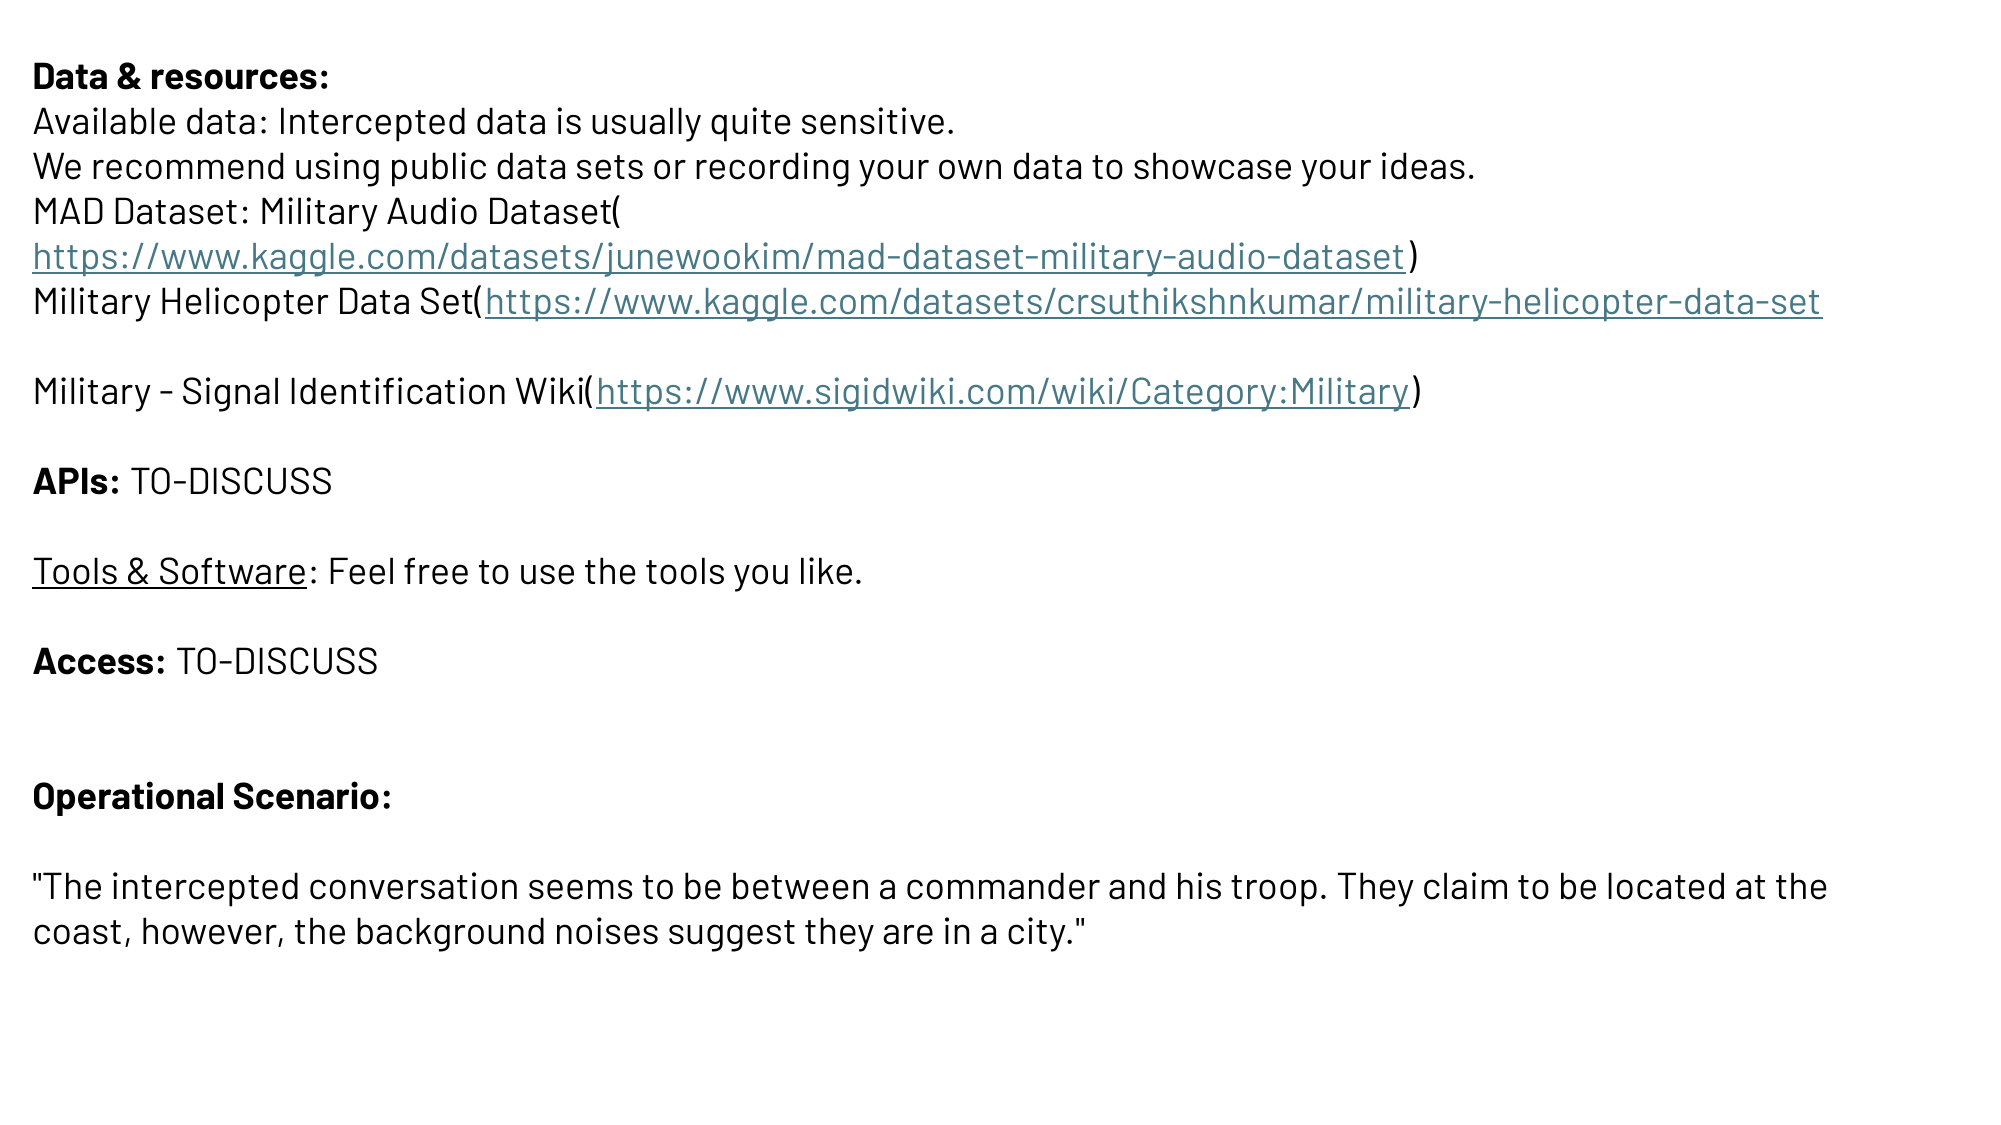

Data & resources:
Available data: Intercepted data is usually quite sensitive.
We recommend using public data sets or recording your own data to showcase your ideas.
MAD Dataset: Military Audio Dataset(https://www.kaggle.com/datasets/junewookim/mad-dataset-military-audio-dataset)
Military Helicopter Data Set(https://www.kaggle.com/datasets/crsuthikshnkumar/military-helicopter-data-set

Military - Signal Identification Wiki(https://www.sigidwiki.com/wiki/Category:Military)

APIs: TO-DISCUSS

Tools & Software: Feel free to use the tools you like.

Access: TO-DISCUSS

Operational Scenario:

"The intercepted conversation seems to be between a commander and his troop. They claim to be located at the coast, however, the background noises suggest they are in a city."